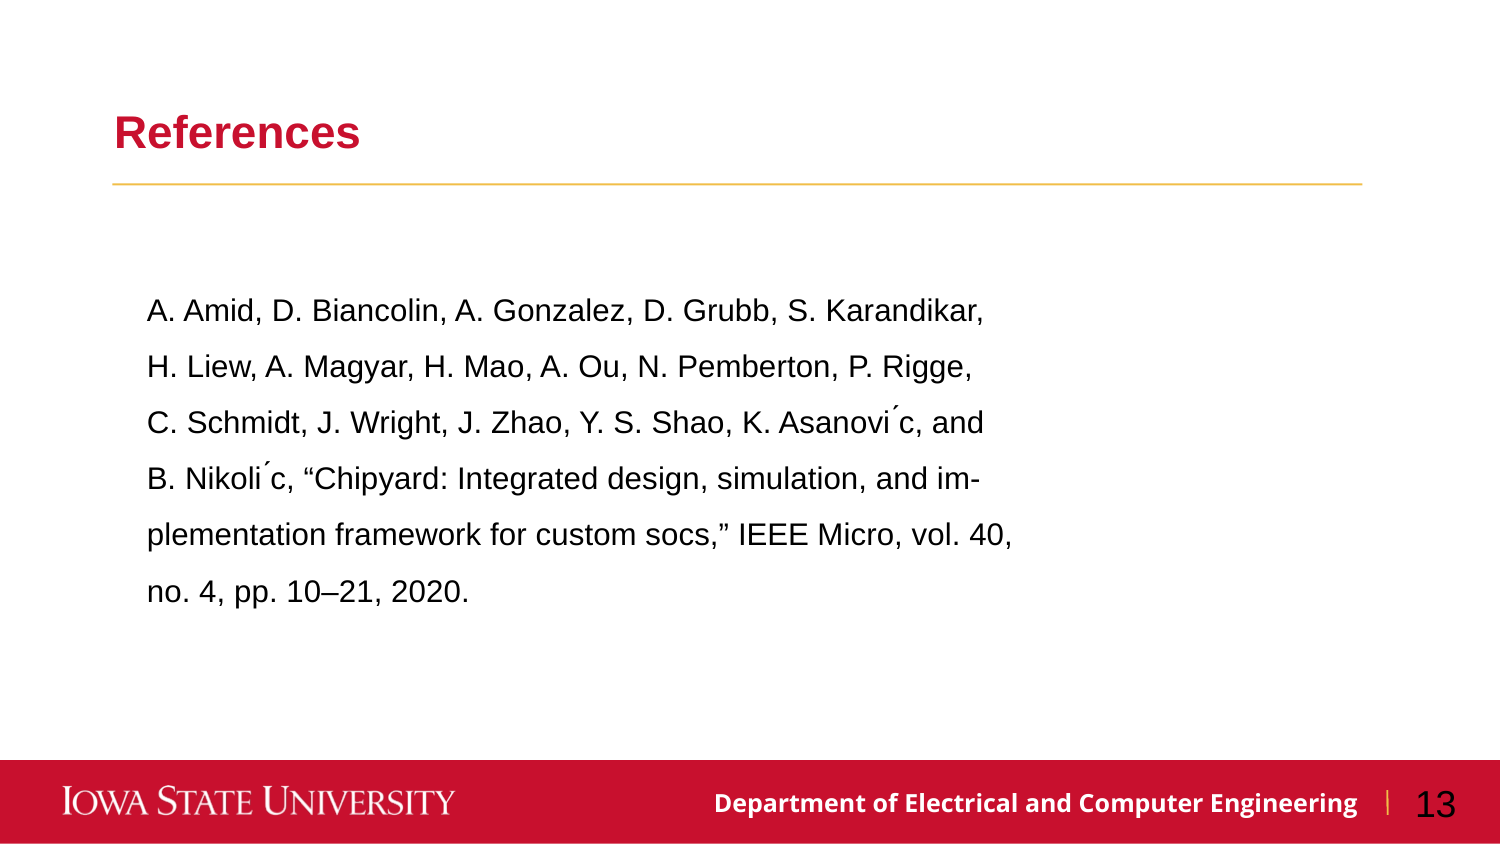

References

A. Amid, D. Biancolin, A. Gonzalez, D. Grubb, S. Karandikar,
H. Liew, A. Magyar, H. Mao, A. Ou, N. Pemberton, P. Rigge,
C. Schmidt, J. Wright, J. Zhao, Y. S. Shao, K. Asanovi ́c, and
B. Nikoli ́c, “Chipyard: Integrated design, simulation, and im-
plementation framework for custom socs,” IEEE Micro, vol. 40,
no. 4, pp. 10–21, 2020.